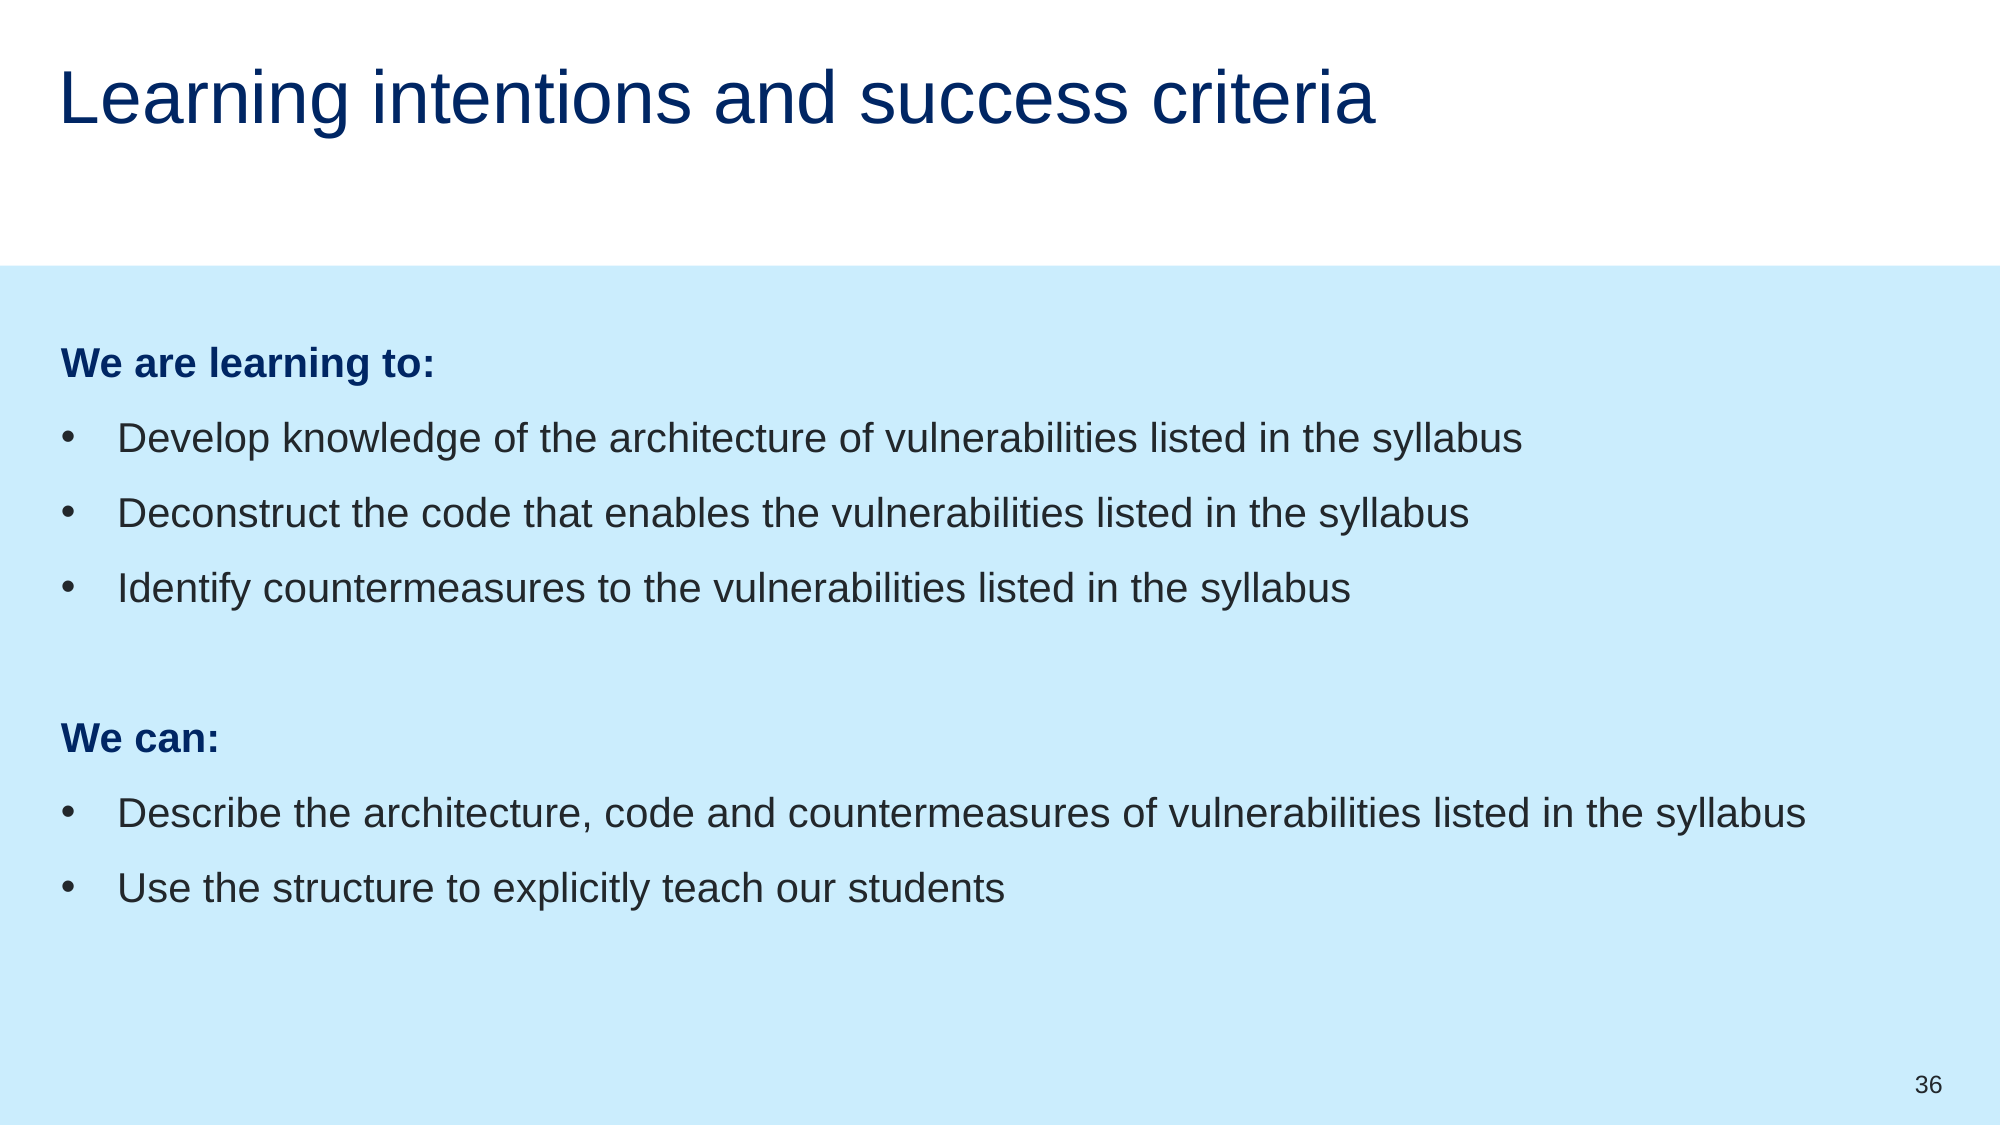

# Learning intentions and success criteria
We are learning to:
Develop knowledge of the architecture of vulnerabilities listed in the syllabus
Deconstruct the code that enables the vulnerabilities listed in the syllabus
Identify countermeasures to the vulnerabilities listed in the syllabus

We can:
Describe the architecture, code and countermeasures of vulnerabilities listed in the syllabus
Use the structure to explicitly teach our students
36